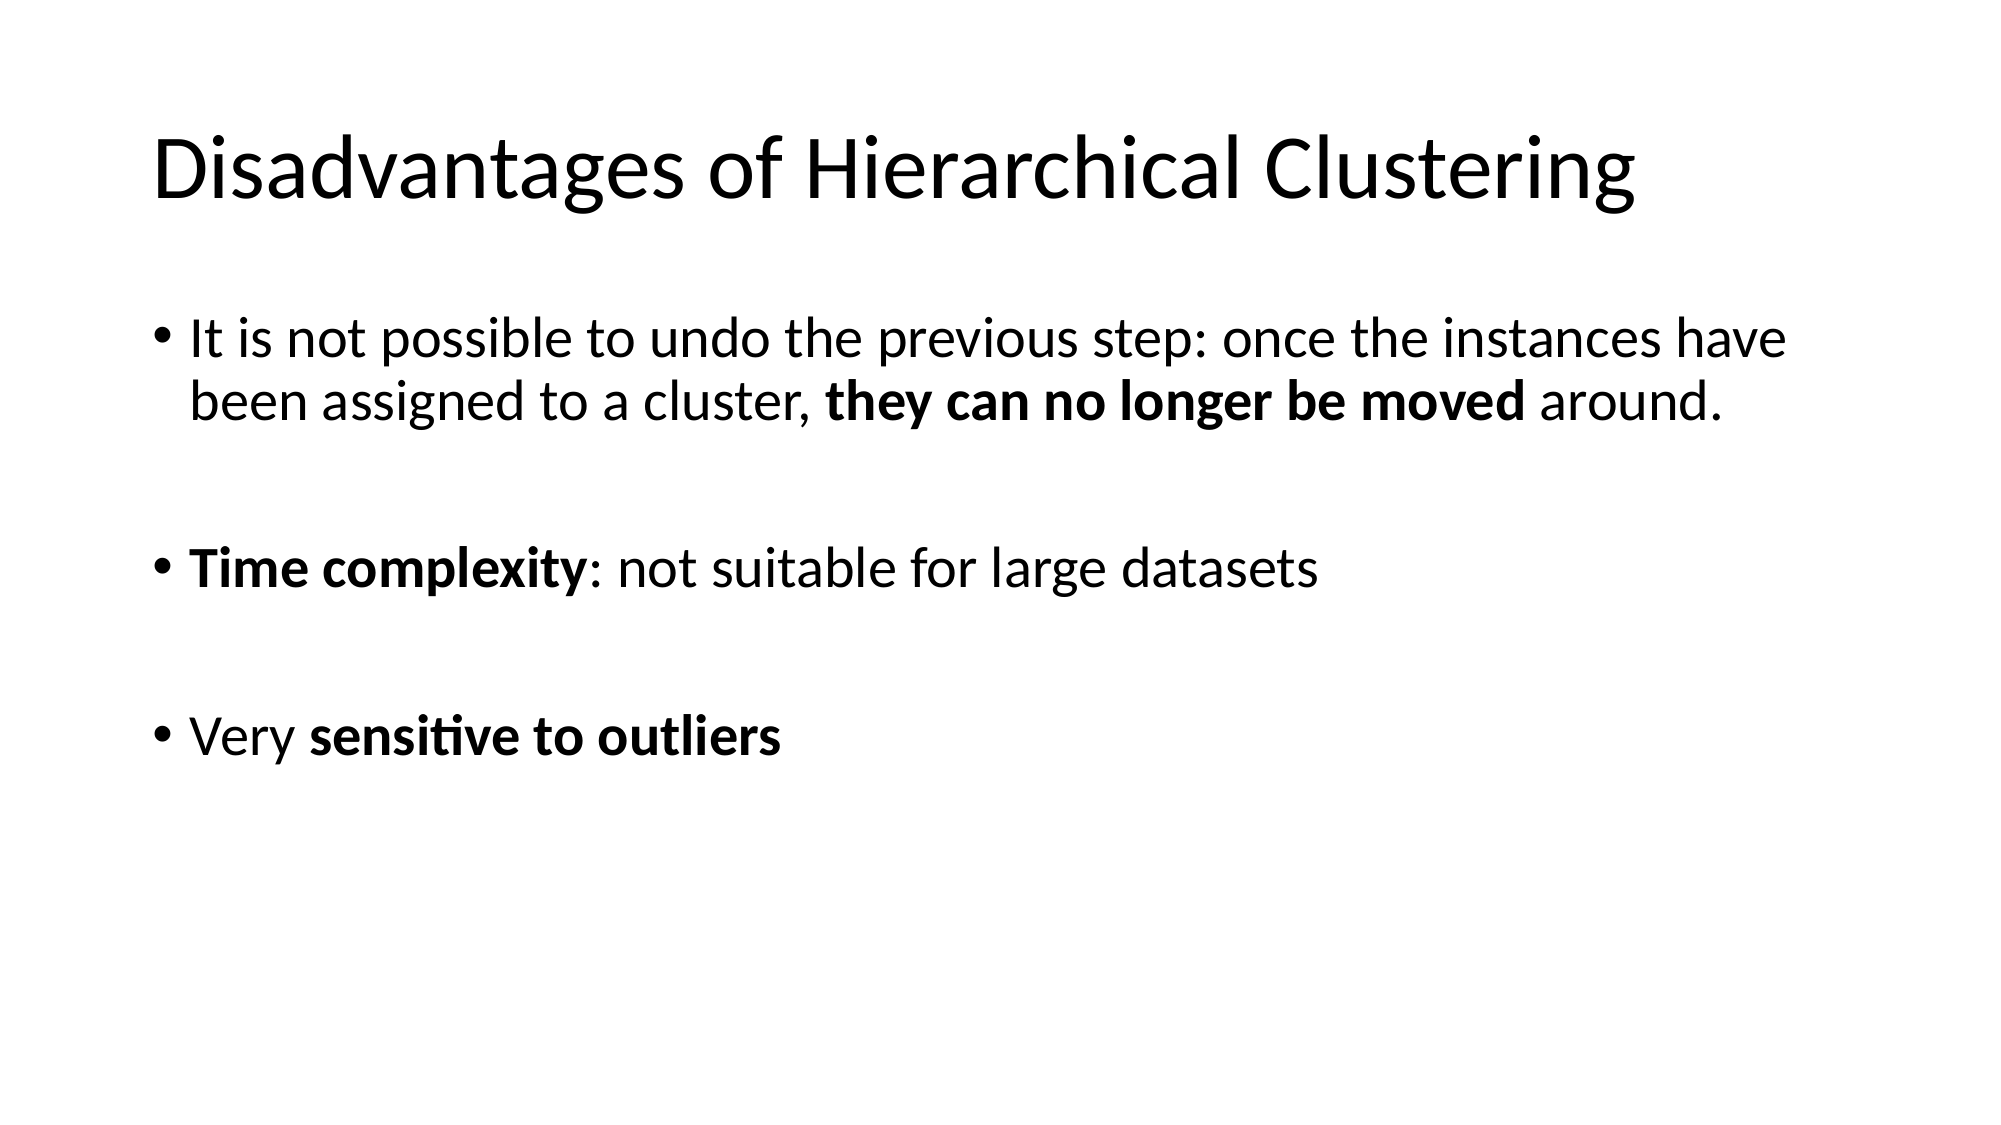

# Disadvantages of Hierarchical Clustering
It is not possible to undo the previous step: once the instances have been assigned to a cluster, they can no longer be moved around.

Time complexity: not suitable for large datasets

Very sensitive to outliers